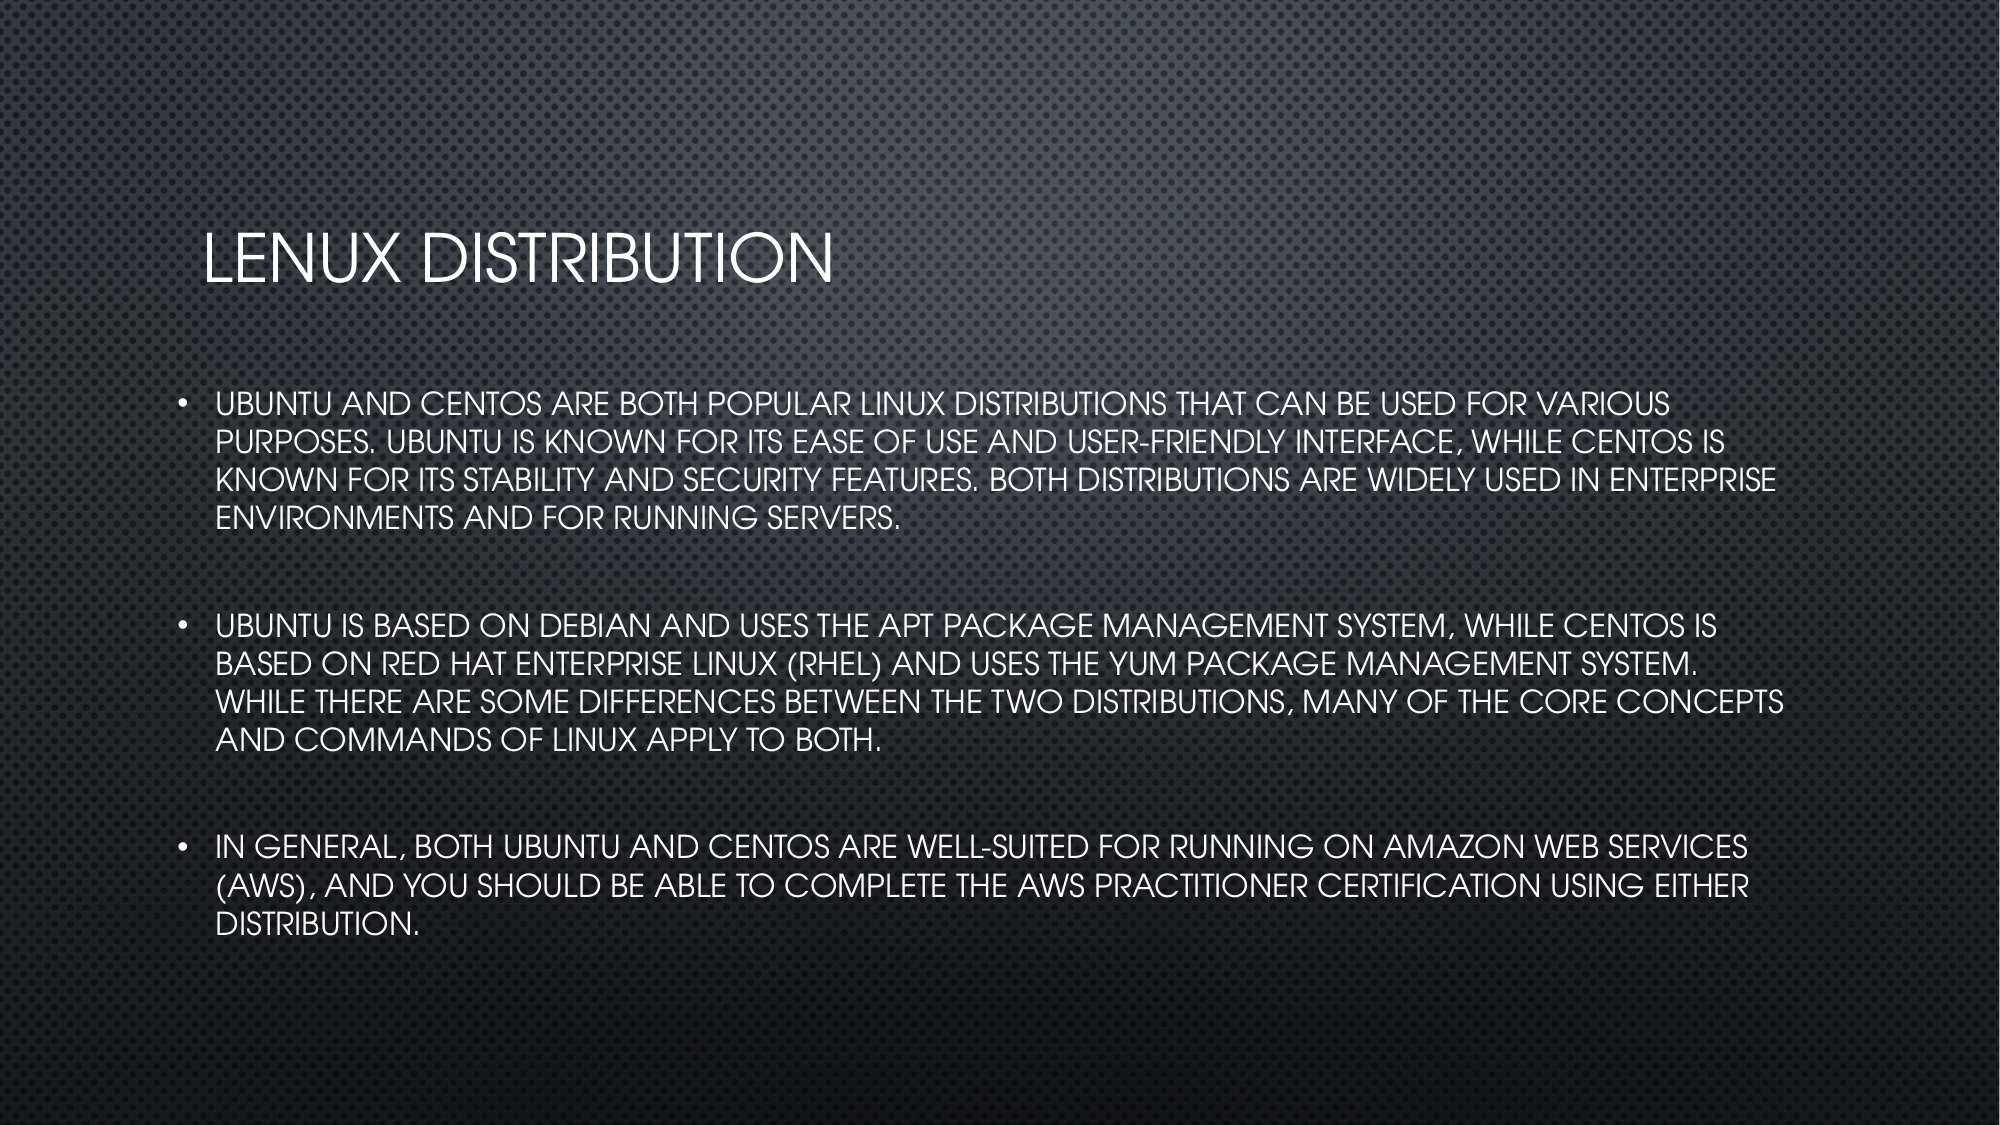

# LENUX DISTRIBUTION
Ubuntu and CentOS are both popular Linux distributions that can be used for various purposes. Ubuntu is known for its ease of use and user-friendly interface, while CentOS is known for its stability and security features. Both distributions are widely used in enterprise environments and for running servers.

Ubuntu is based on Debian and uses the apt package management system, while CentOS is based on Red Hat Enterprise Linux (RHEL) and uses the yum package management system. While there are some differences between the two distributions, many of the core concepts and commands of Linux apply to both.

In general, both Ubuntu and CentOS are well-suited for running on Amazon Web Services (AWS), and you should be able to complete the AWS Practitioner certification using either distribution.